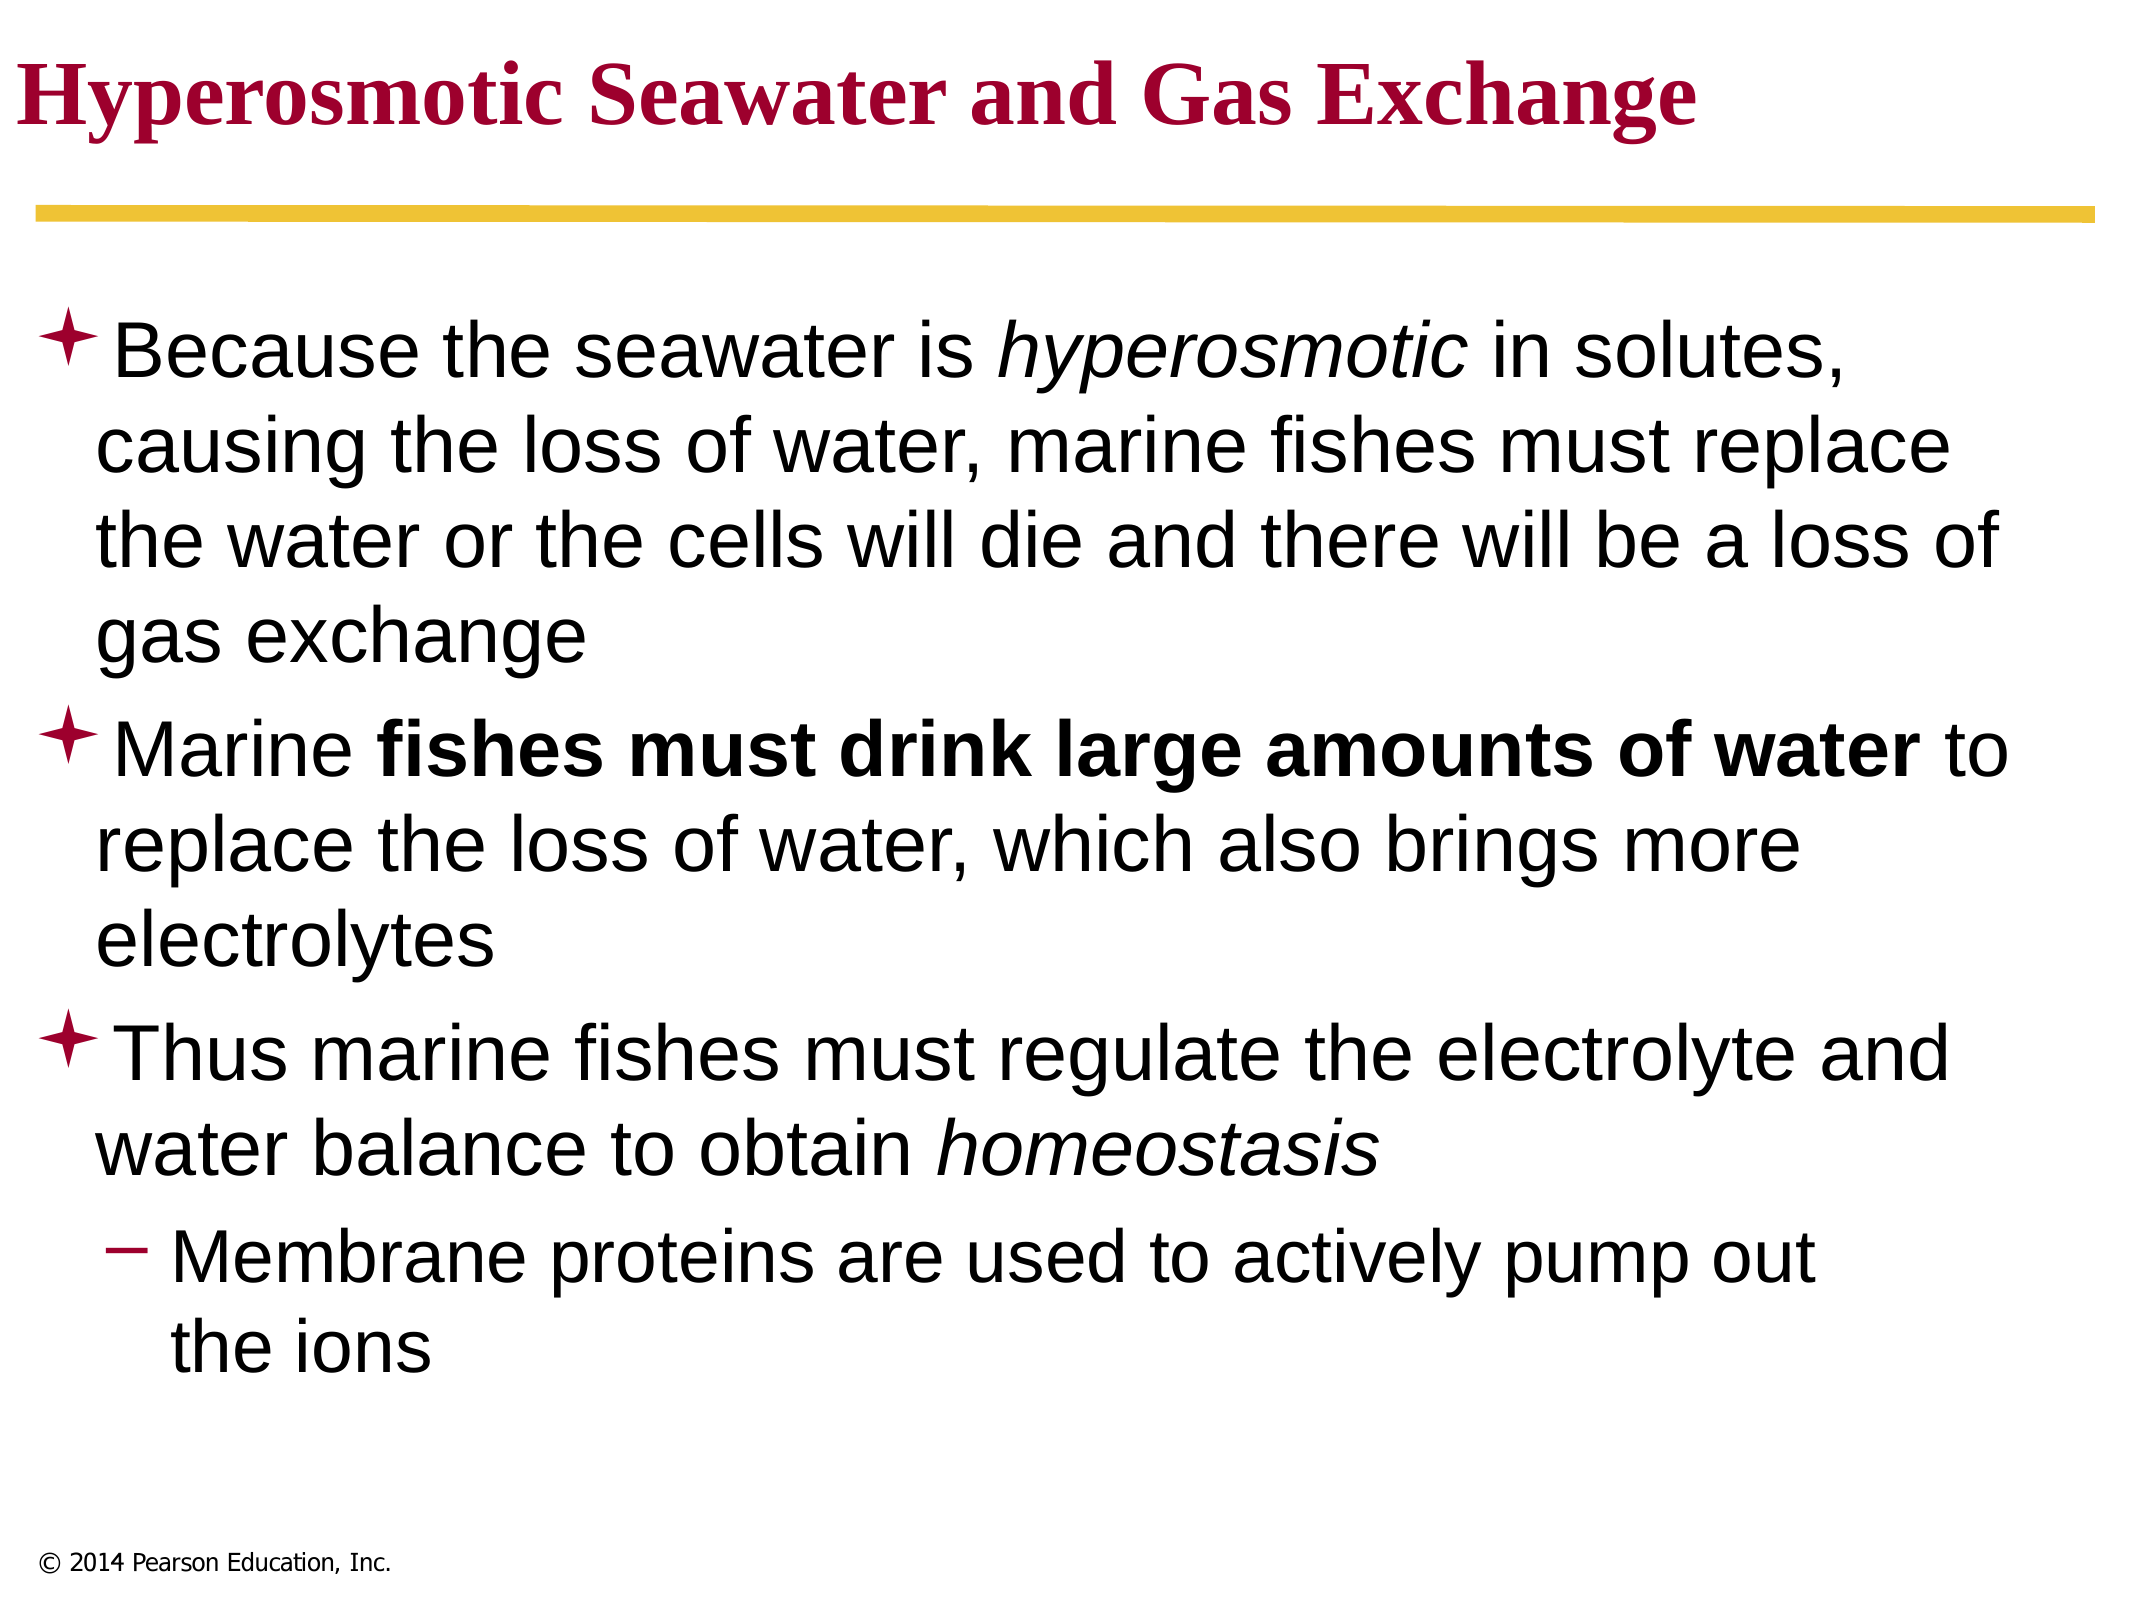

Hyperosmotic Seawater and Gas Exchange

Because the seawater is hyperosmotic in solutes, causing the loss of water, marine fishes must replace the water or the cells will die and there will be a loss of gas exchange
Marine fishes must drink large amounts of water to replace the loss of water, which also brings more electrolytes
Thus marine fishes must regulate the electrolyte and water balance to obtain homeostasis
Membrane proteins are used to actively pump out
the ions